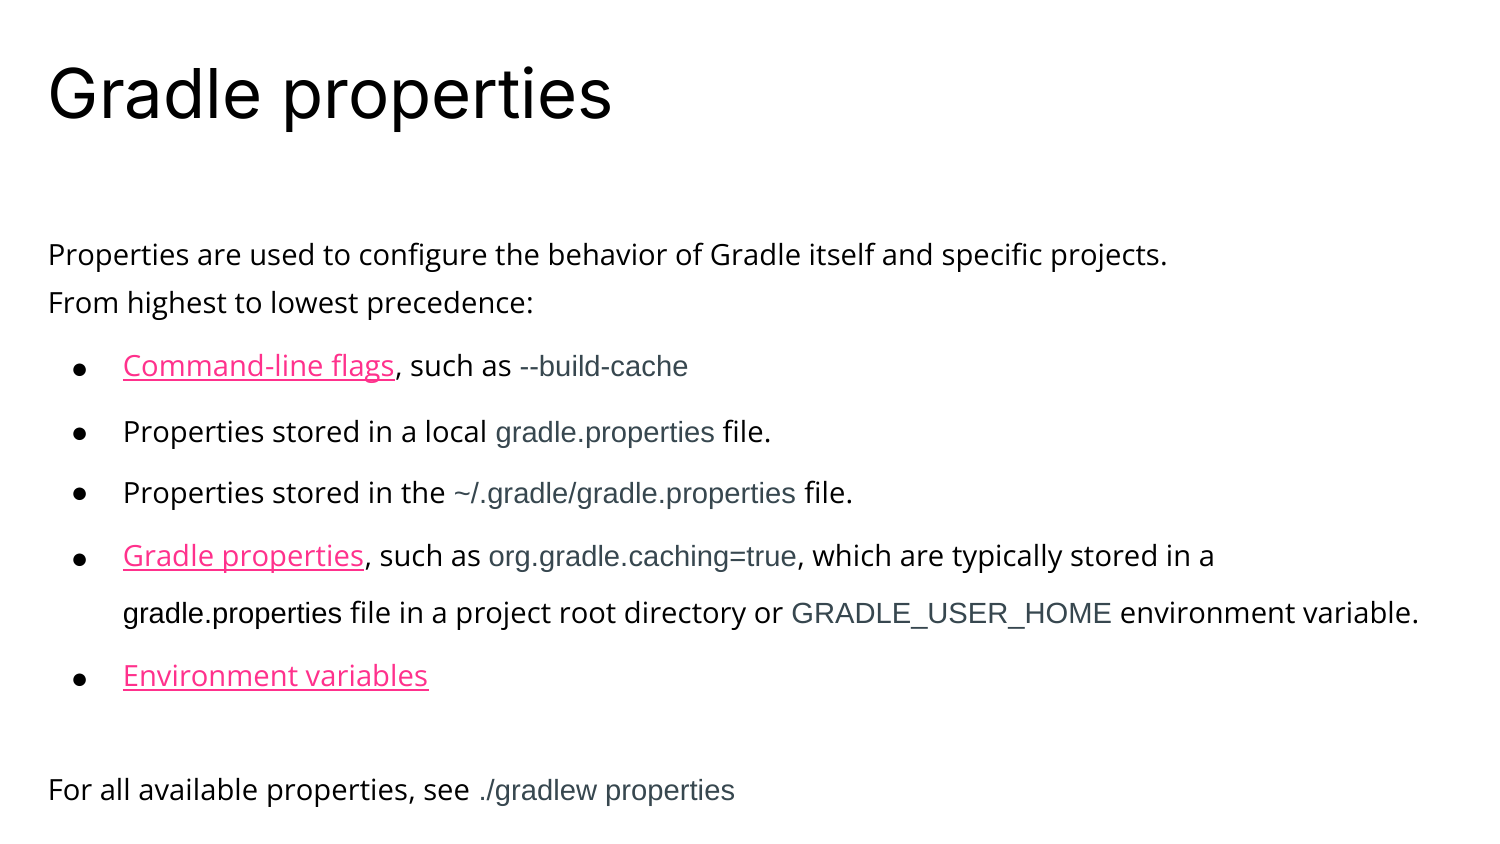

# Gradle properties
Properties are used to configure the behavior of Gradle itself and specific projects.
From highest to lowest precedence:
Command-line flags, such as --build-cache
Properties stored in a local gradle.properties file.
Properties stored in the ~/.gradle/gradle.properties file.
Gradle properties, such as org.gradle.caching=true, which are typically stored in a gradle.properties file in a project root directory or GRADLE_USER_HOME environment variable.
Environment variables

For all available properties, see ./gradlew properties